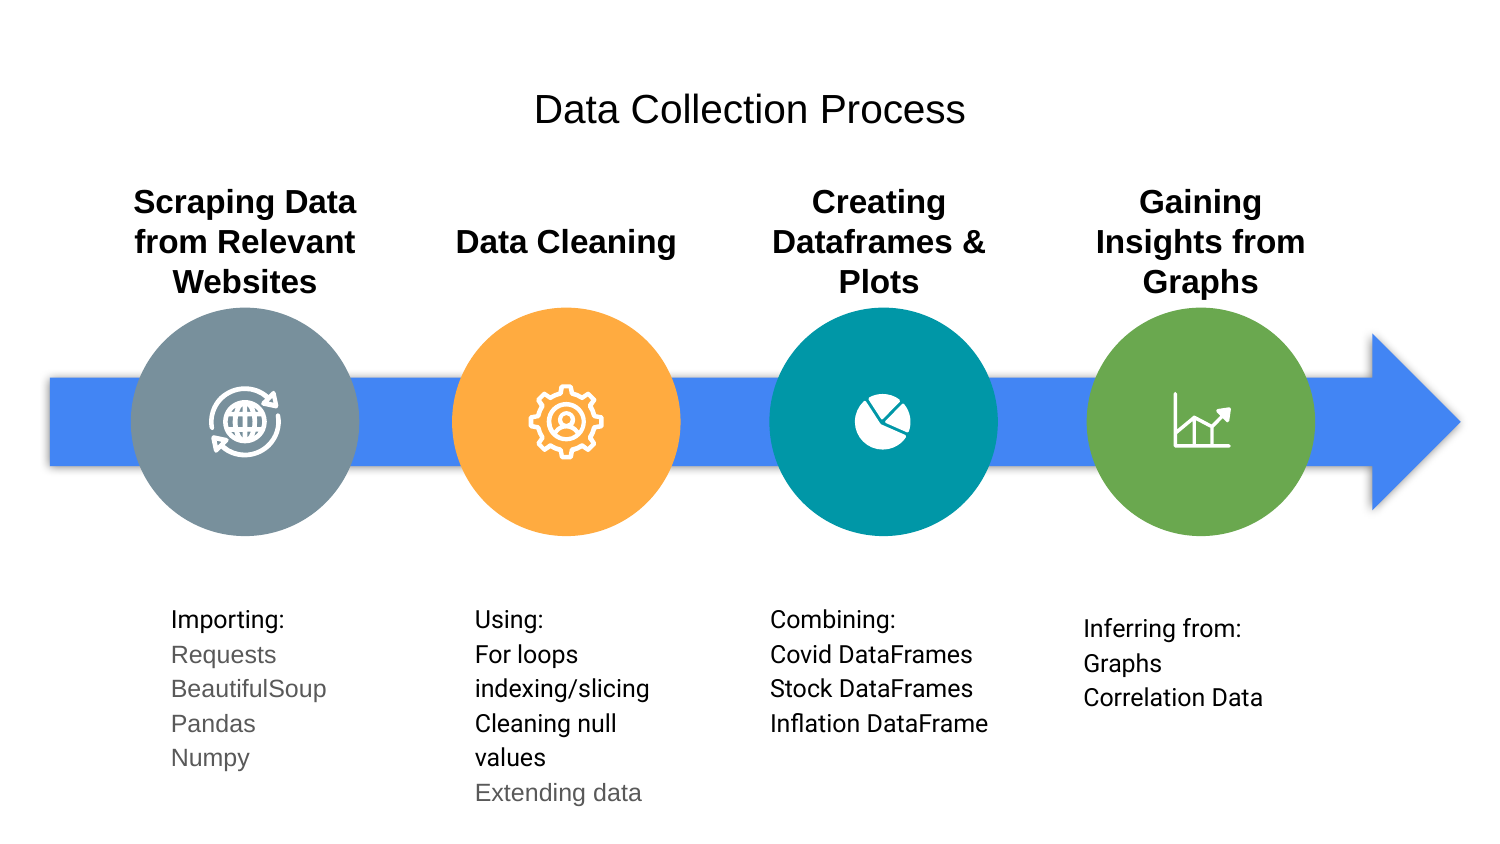

# Data Collection Process
Scraping Data from Relevant Websites
Data Cleaning
Creating Dataframes & Plots
Gaining Insights from Graphs

Importing:
Requests
BeautifulSoup
Pandas
Numpy
Using:
For loops
indexing/slicing
Cleaning null values
Extending data

Combining:
Covid DataFrames
Stock DataFrames
Inflation DataFrame
Inferring from:
Graphs
Correlation Data